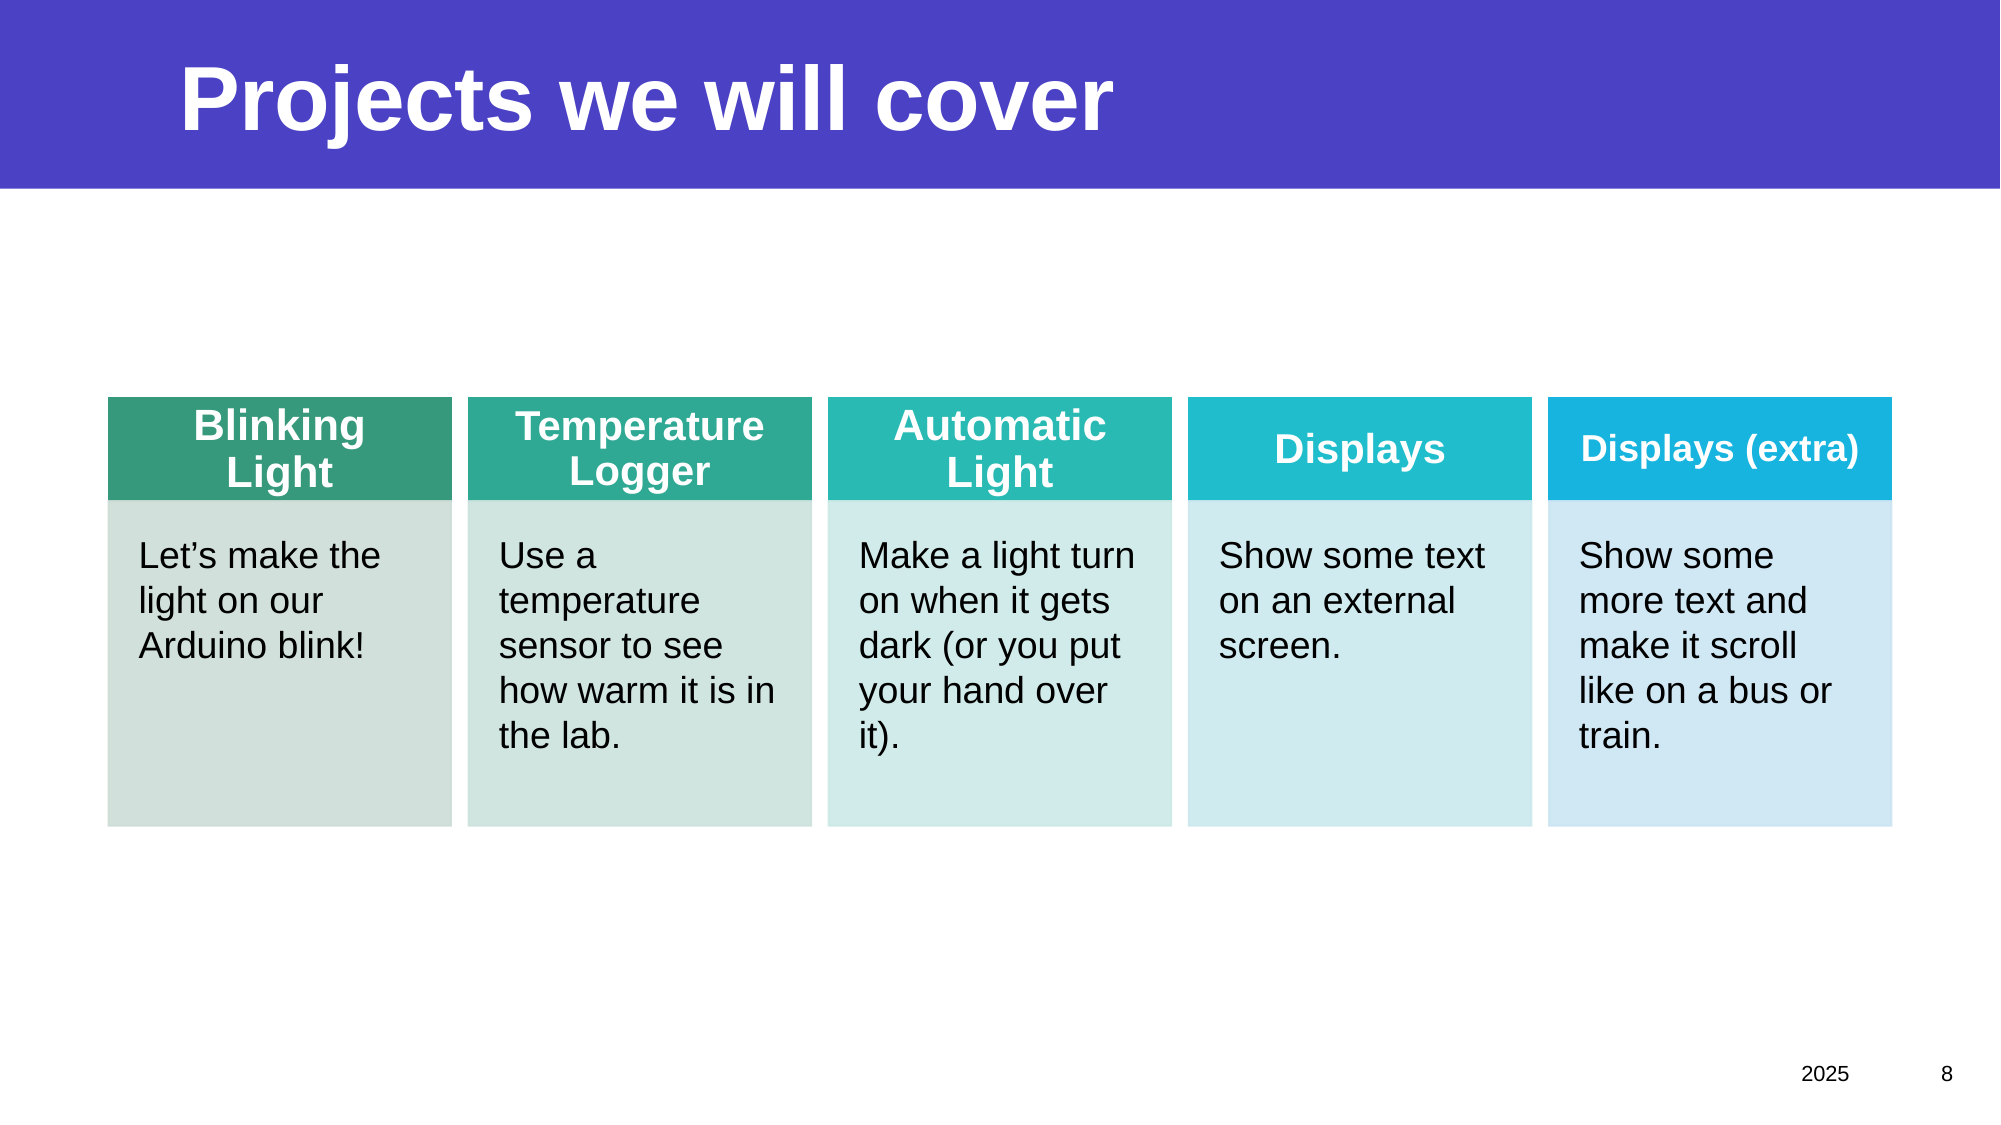

# Projects we will cover
Blinking Light
Let’s make the light on our Arduino blink!
Temperature Logger
Use a temperature sensor to see how warm it is in the lab.
Automatic Light
Make a light turn on when it gets dark (or you put your hand over it).
Displays
Show some text on an external screen.
Displays (extra)
Show some more text and make it scroll like on a bus or train.
2025
8